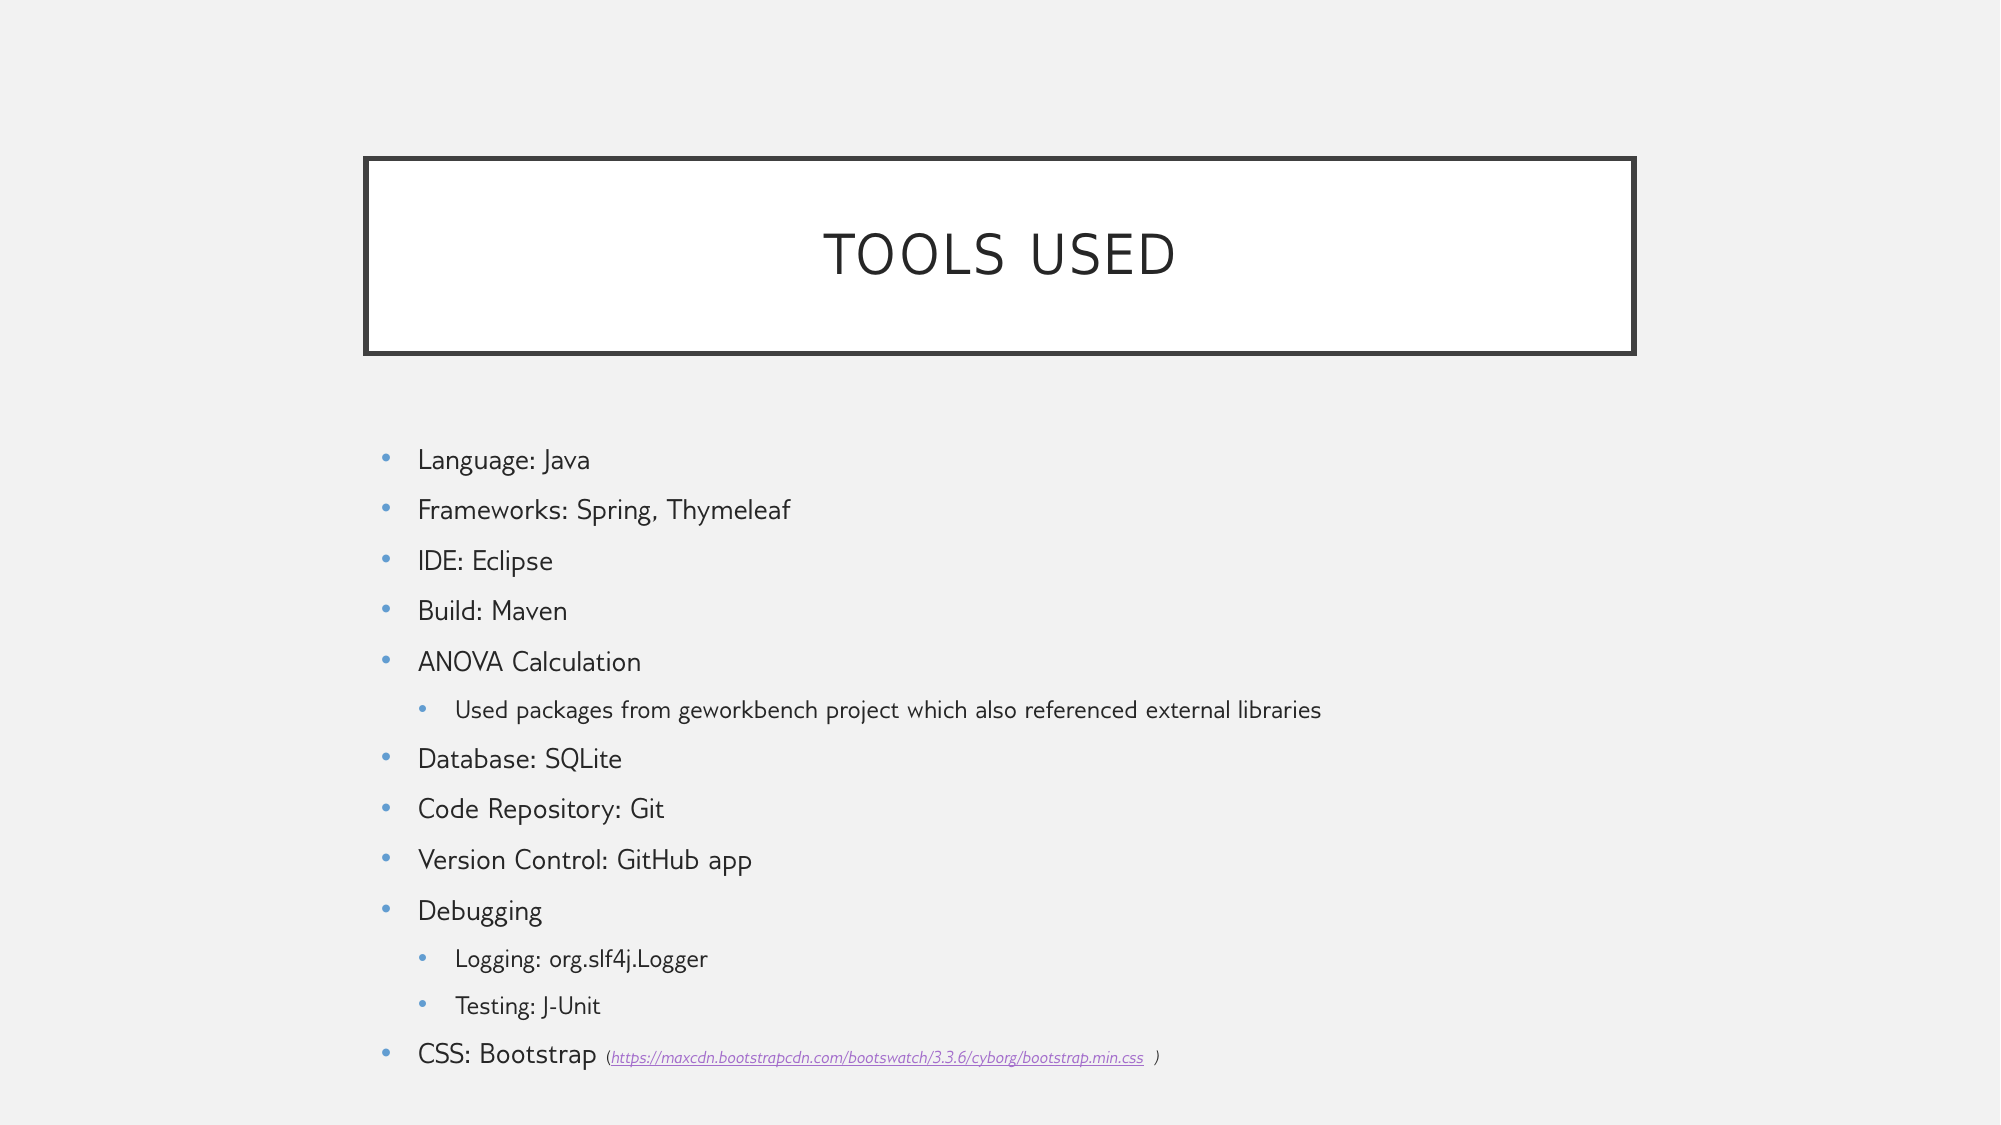

# Tools Used
Language: Java
Frameworks: Spring, Thymeleaf
IDE: Eclipse
Build: Maven
ANOVA Calculation
Used packages from geworkbench project which also referenced external libraries
Database: SQLite
Code Repository: Git
Version Control: GitHub app
Debugging
Logging: org.slf4j.Logger
Testing: J-Unit
CSS: Bootstrap (https://maxcdn.bootstrapcdn.com/bootswatch/3.3.6/cyborg/bootstrap.min.css)